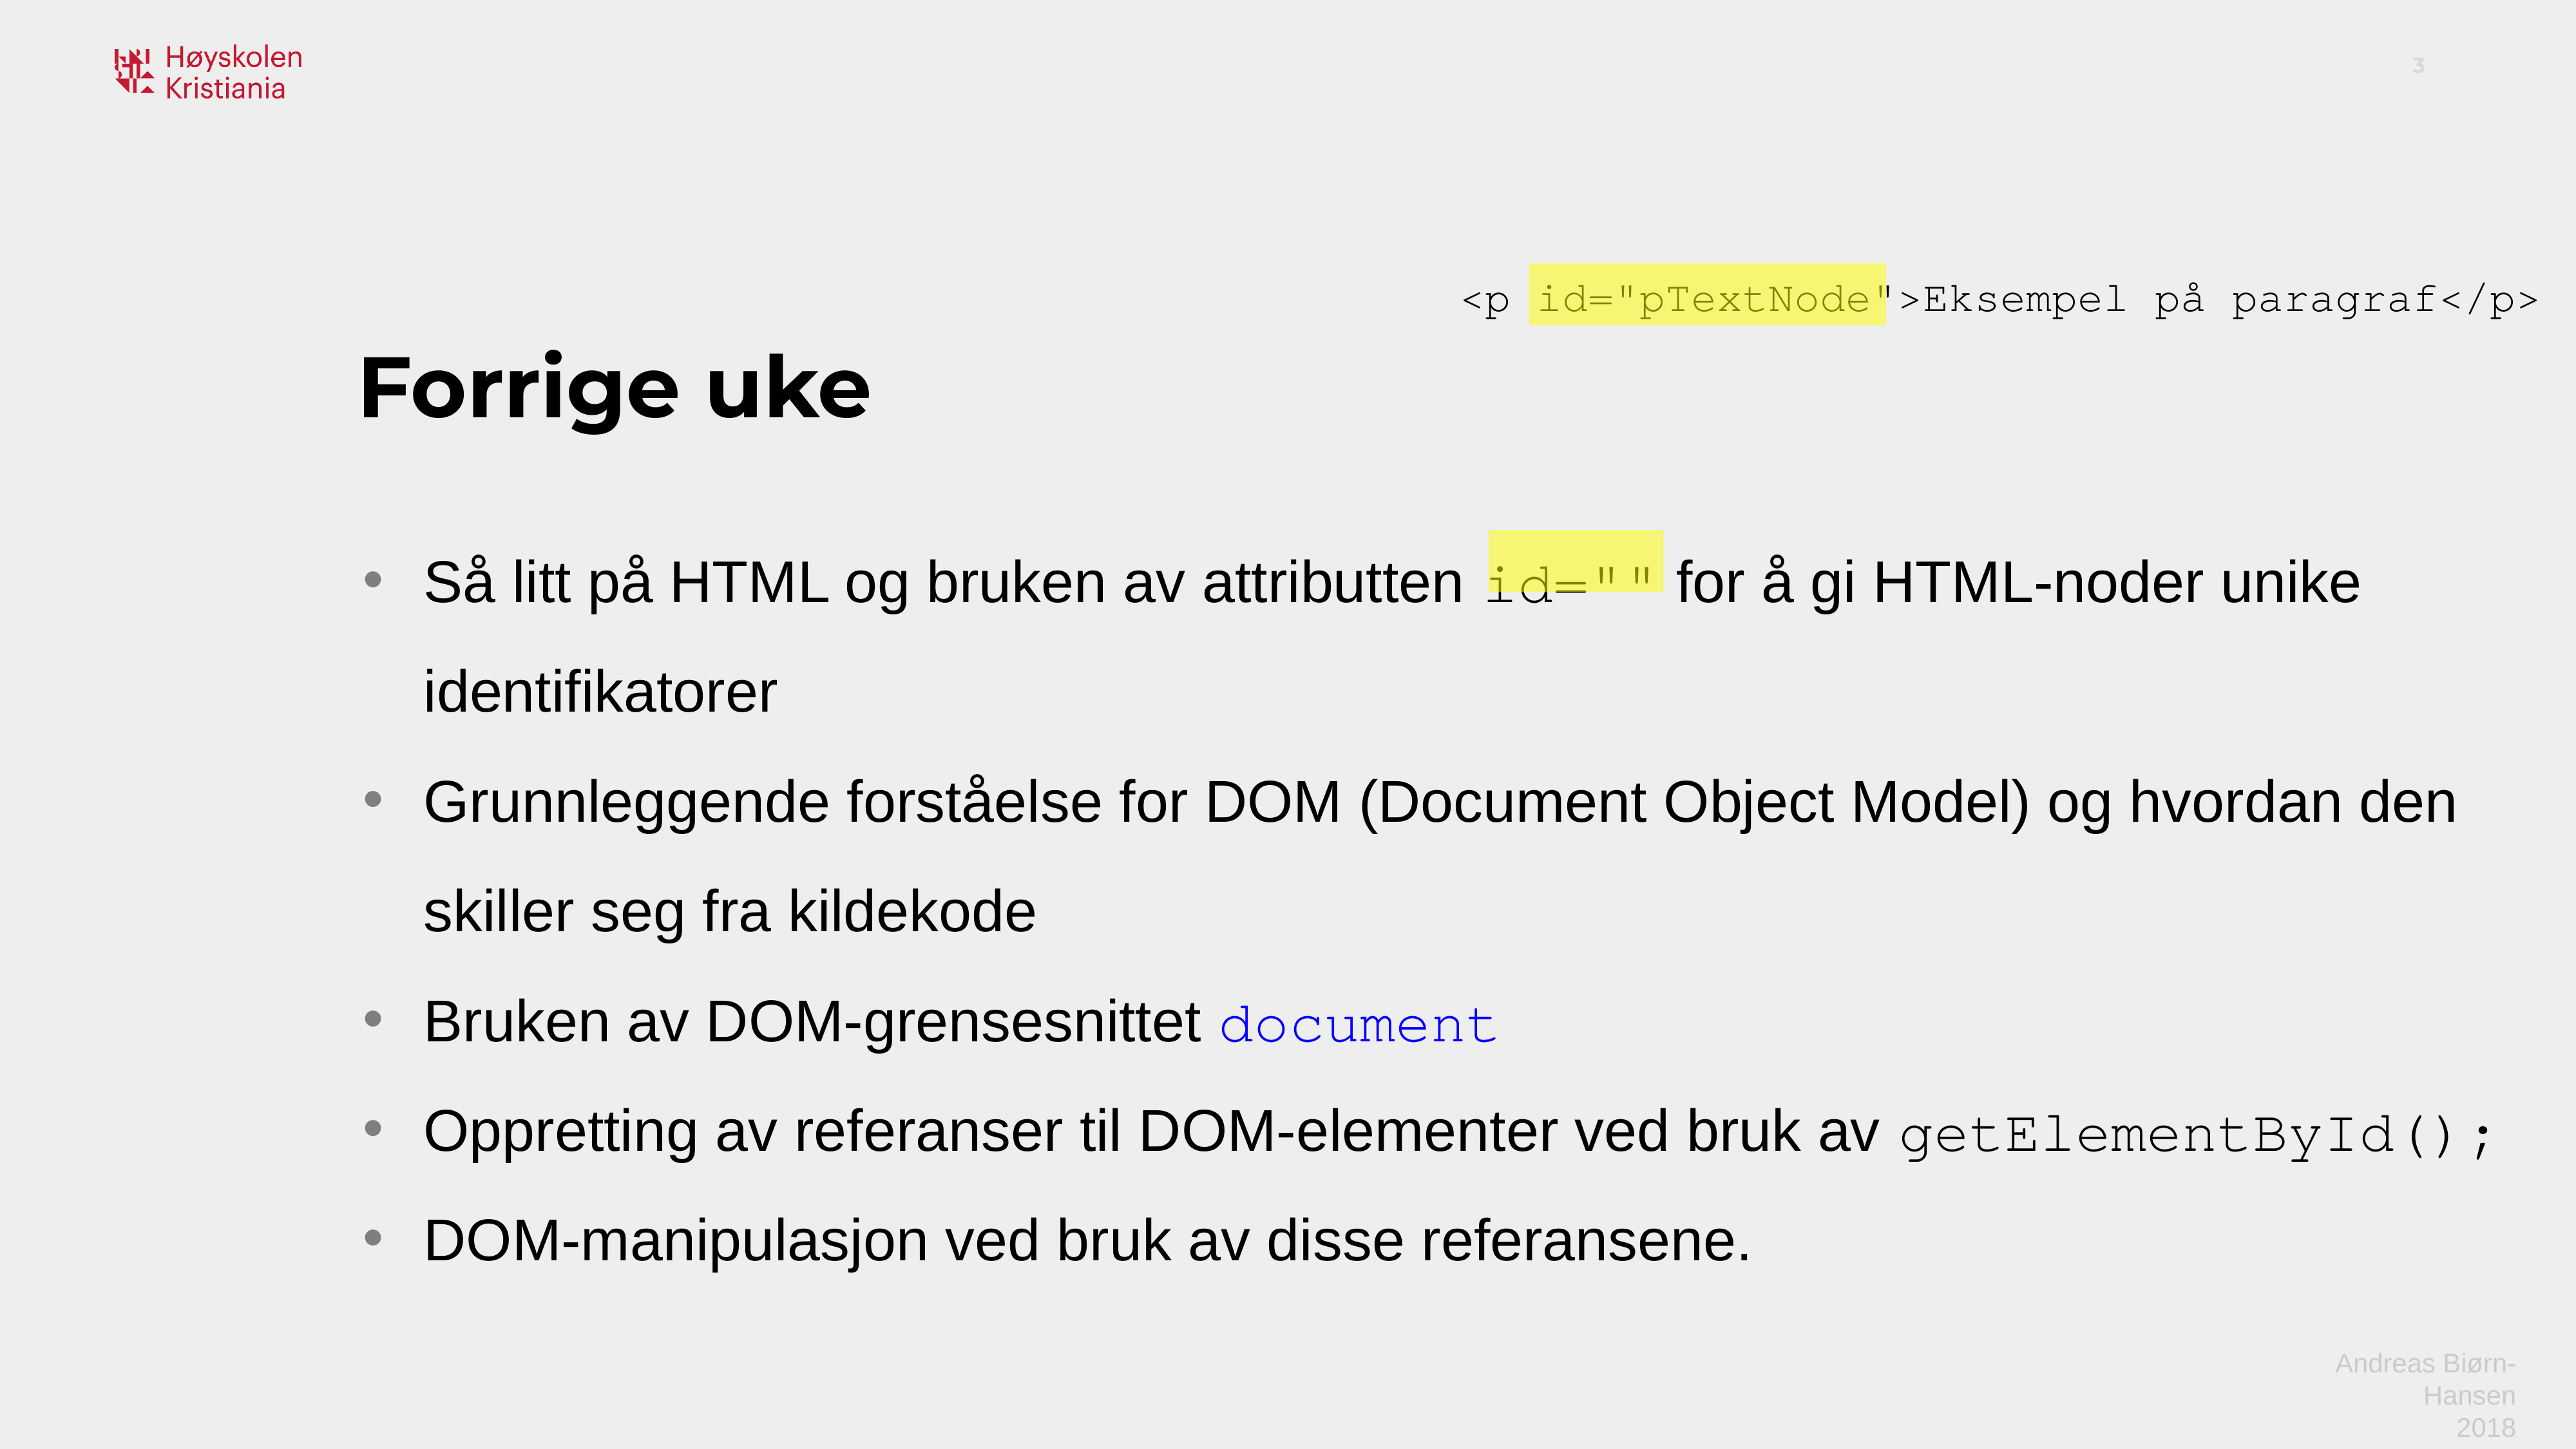

<p id="pTextNode">Eksempel på paragraf</p>

Forrige uke
Så litt på HTML og bruken av attributten id="" for å gi HTML-noder unike identifikatorer
Grunnleggende forståelse for DOM (Document Object Model) og hvordan den skiller seg fra kildekode
Bruken av DOM-grensesnittet document
Oppretting av referanser til DOM-elementer ved bruk av getElementById();
DOM-manipulasjon ved bruk av disse referansene.